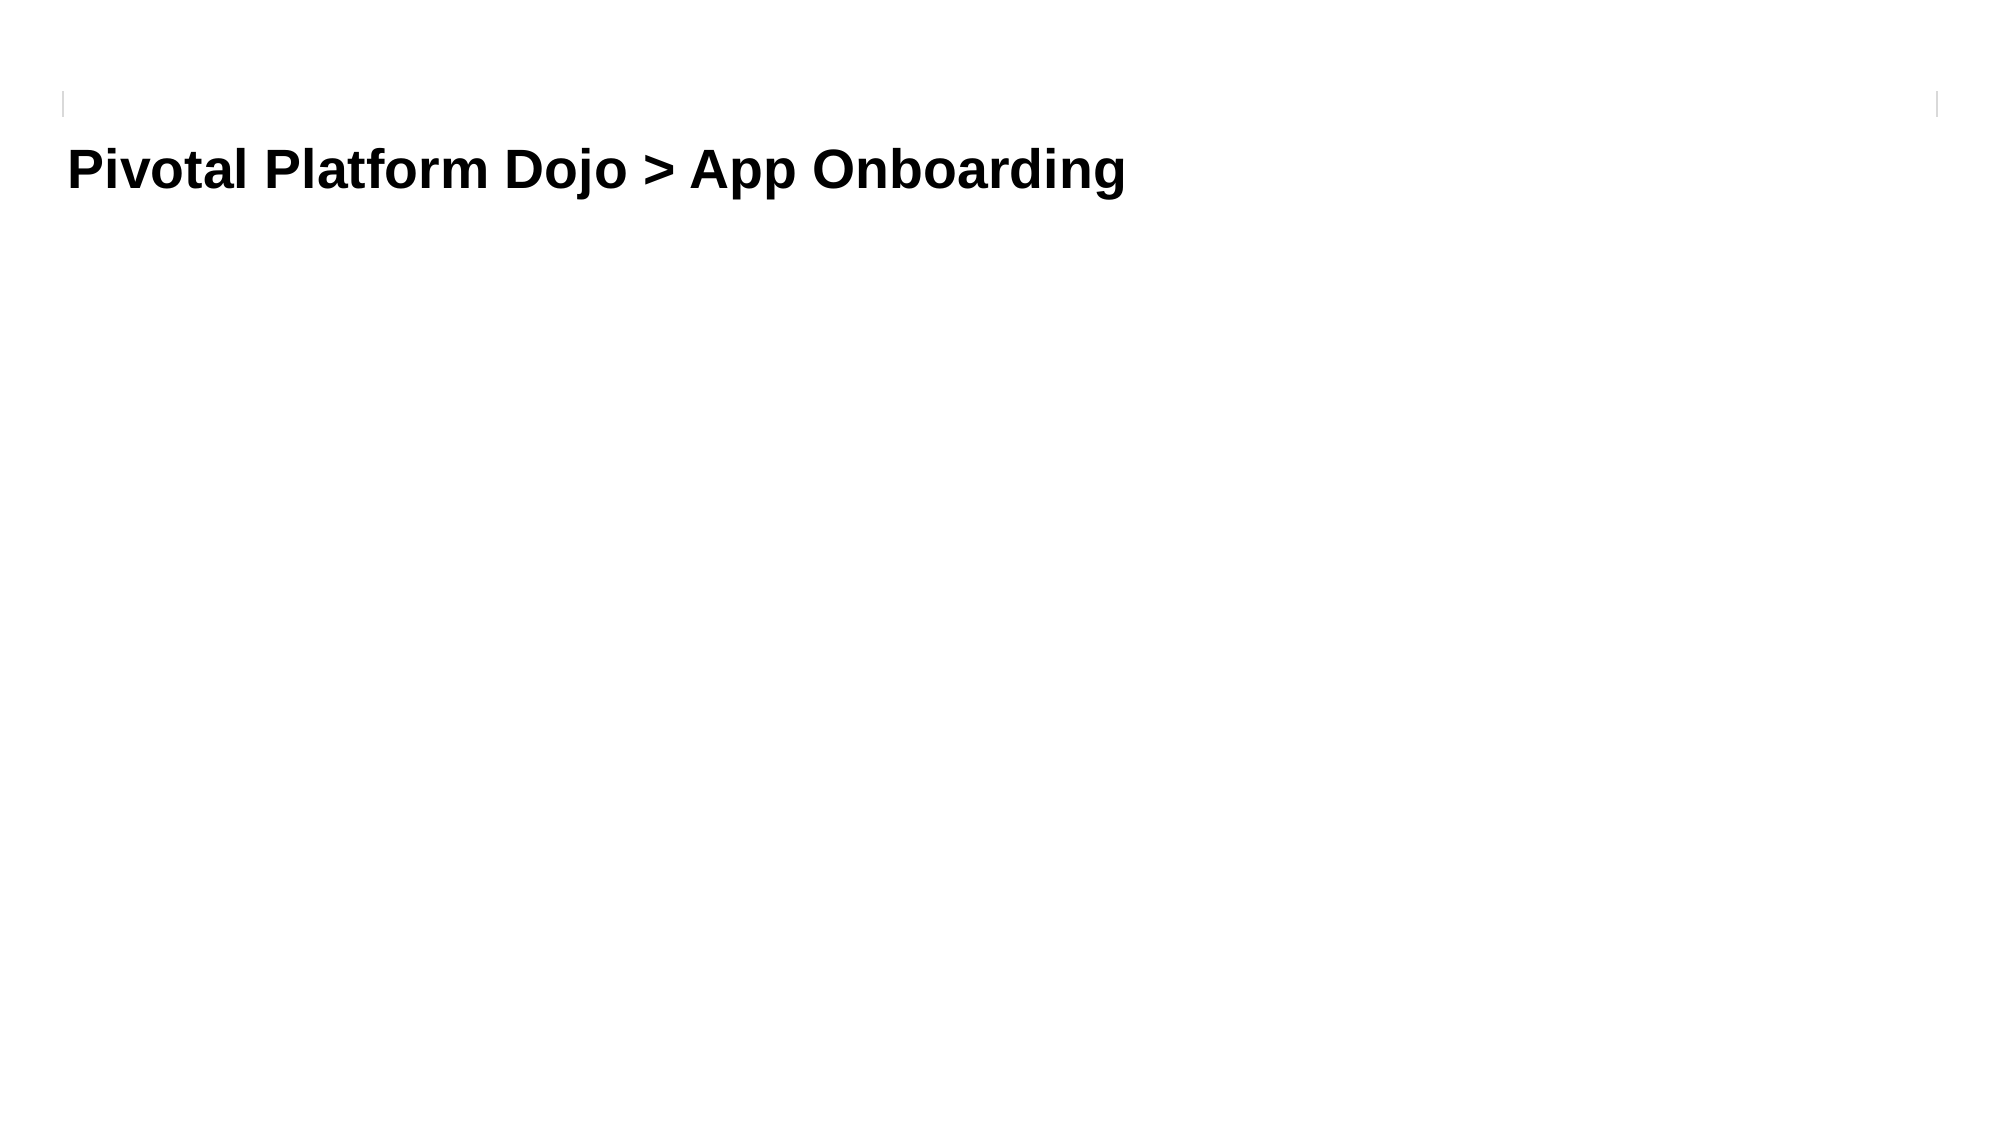

# Pivotal Platform Dojo > App Onboarding